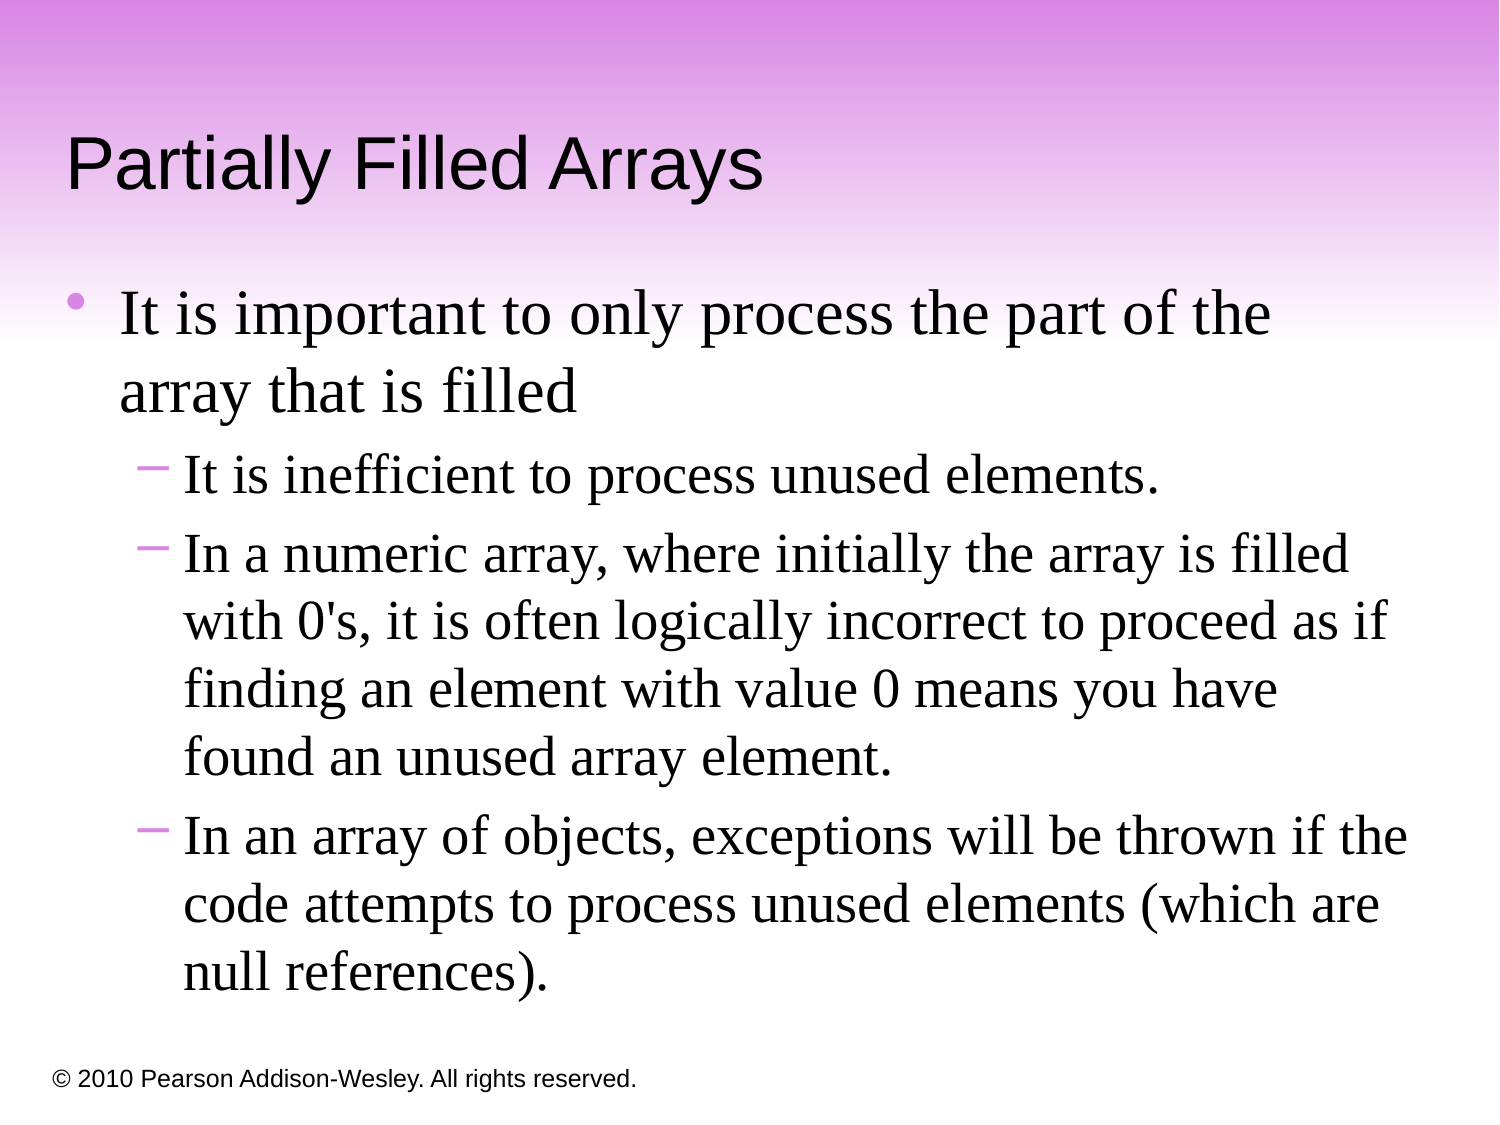

# Partially Filled Arrays
It is important to only process the part of the array that is filled
It is inefficient to process unused elements.
In a numeric array, where initially the array is filled with 0's, it is often logically incorrect to proceed as if finding an element with value 0 means you have found an unused array element.
In an array of objects, exceptions will be thrown if the code attempts to process unused elements (which are null references).